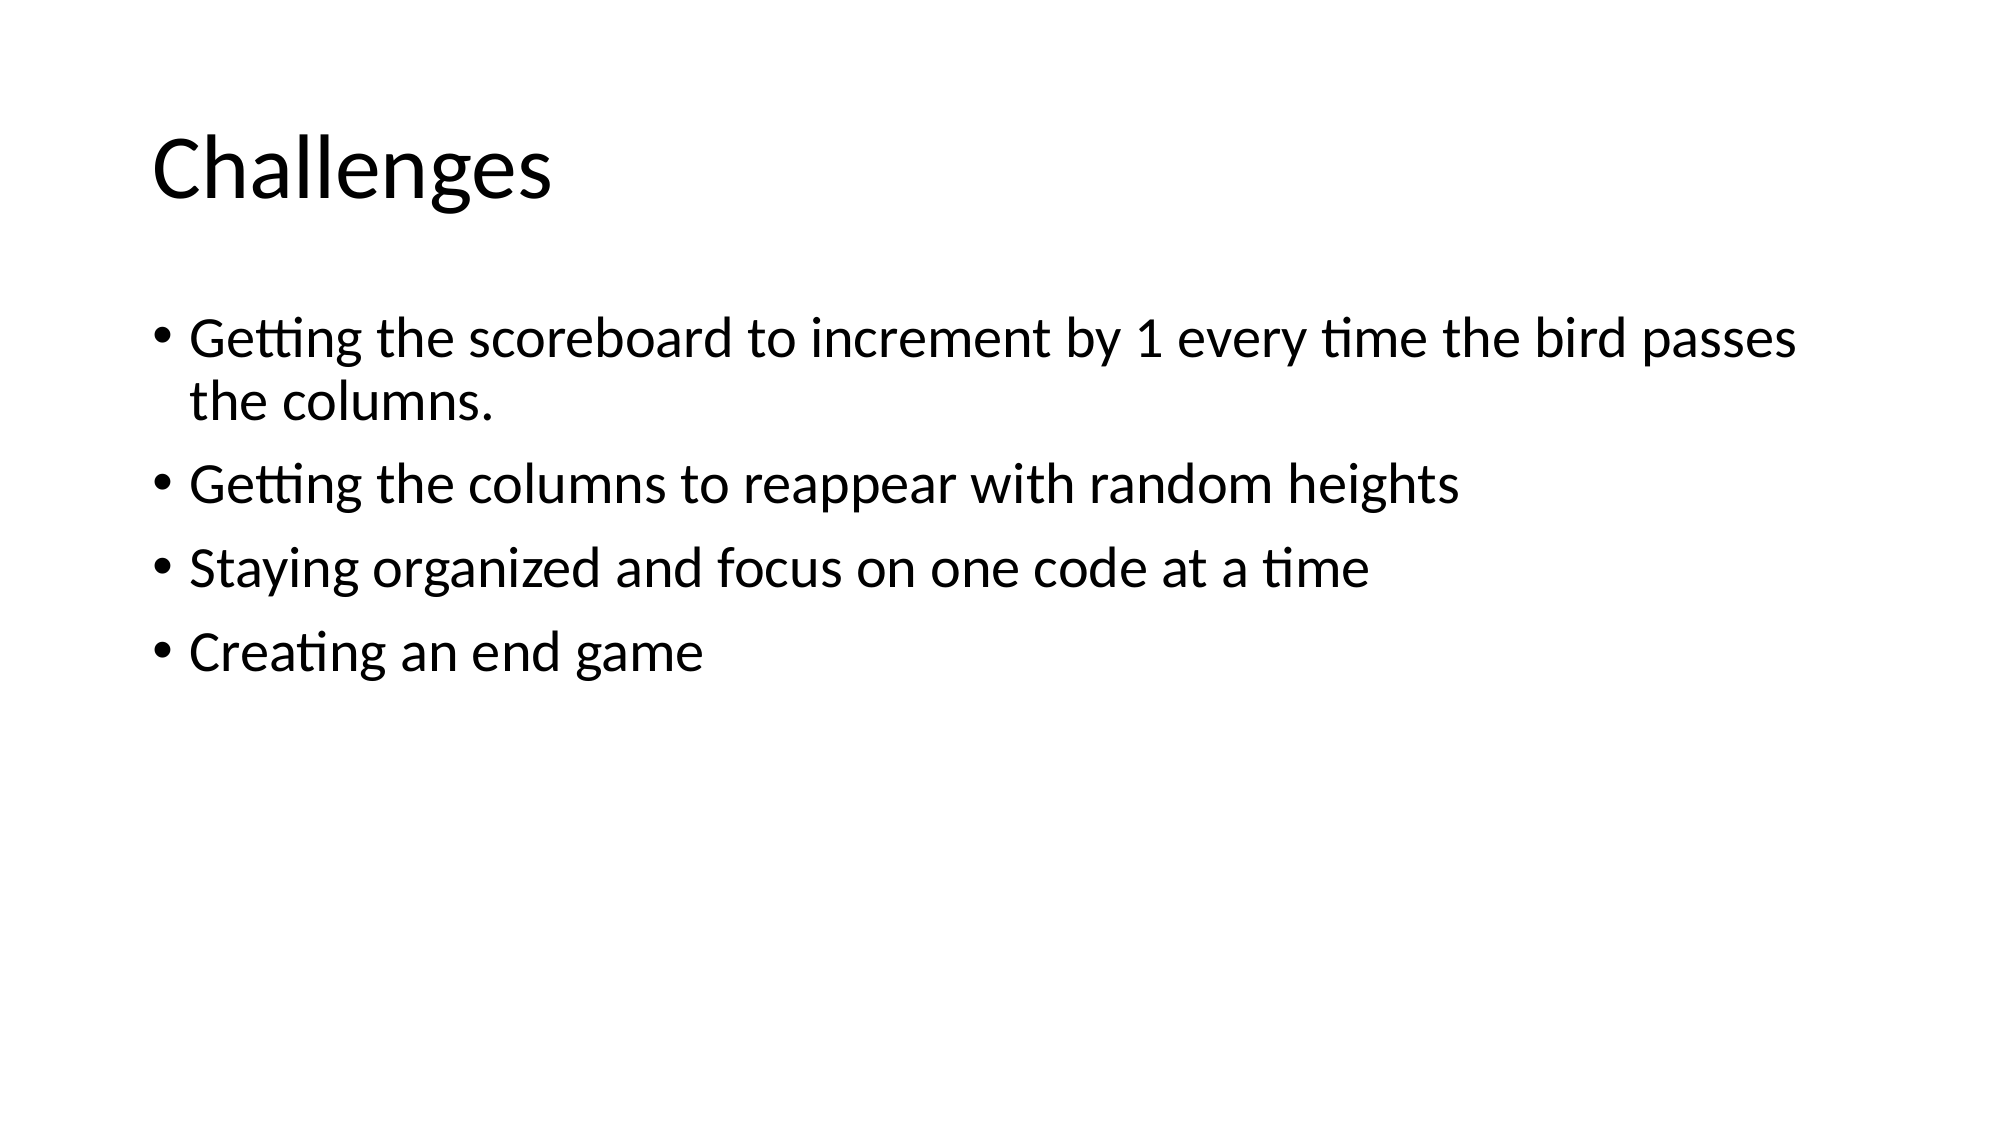

# Challenges
Getting the scoreboard to increment by 1 every time the bird passes the columns.
Getting the columns to reappear with random heights
Staying organized and focus on one code at a time
Creating an end game